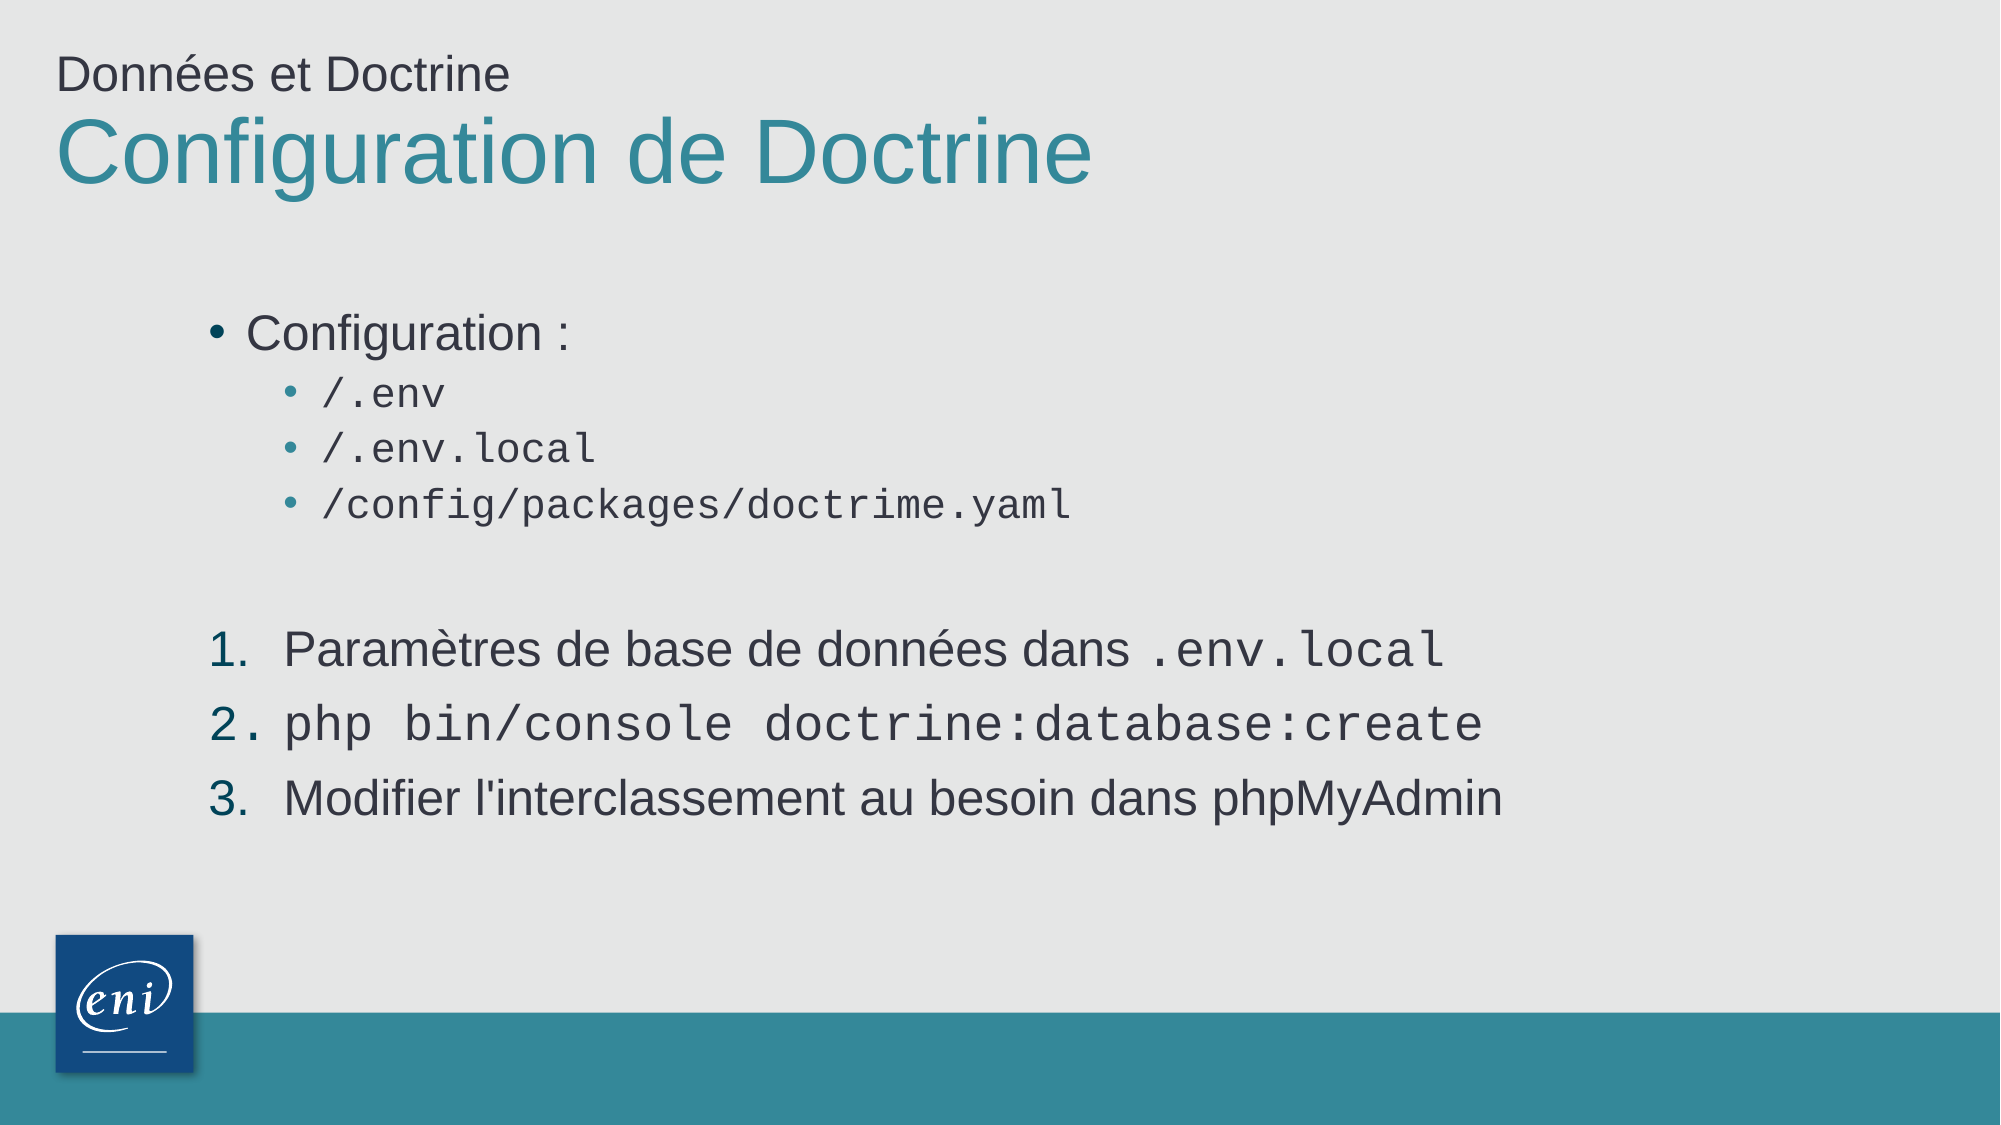

Données et Doctrine
# Configuration de Doctrine
Configuration :
/.env
/.env.local
/config/packages/doctrime.yaml

Paramètres de base de données dans .env.local
php bin/console doctrine:database:create
Modifier l'interclassement au besoin dans phpMyAdmin